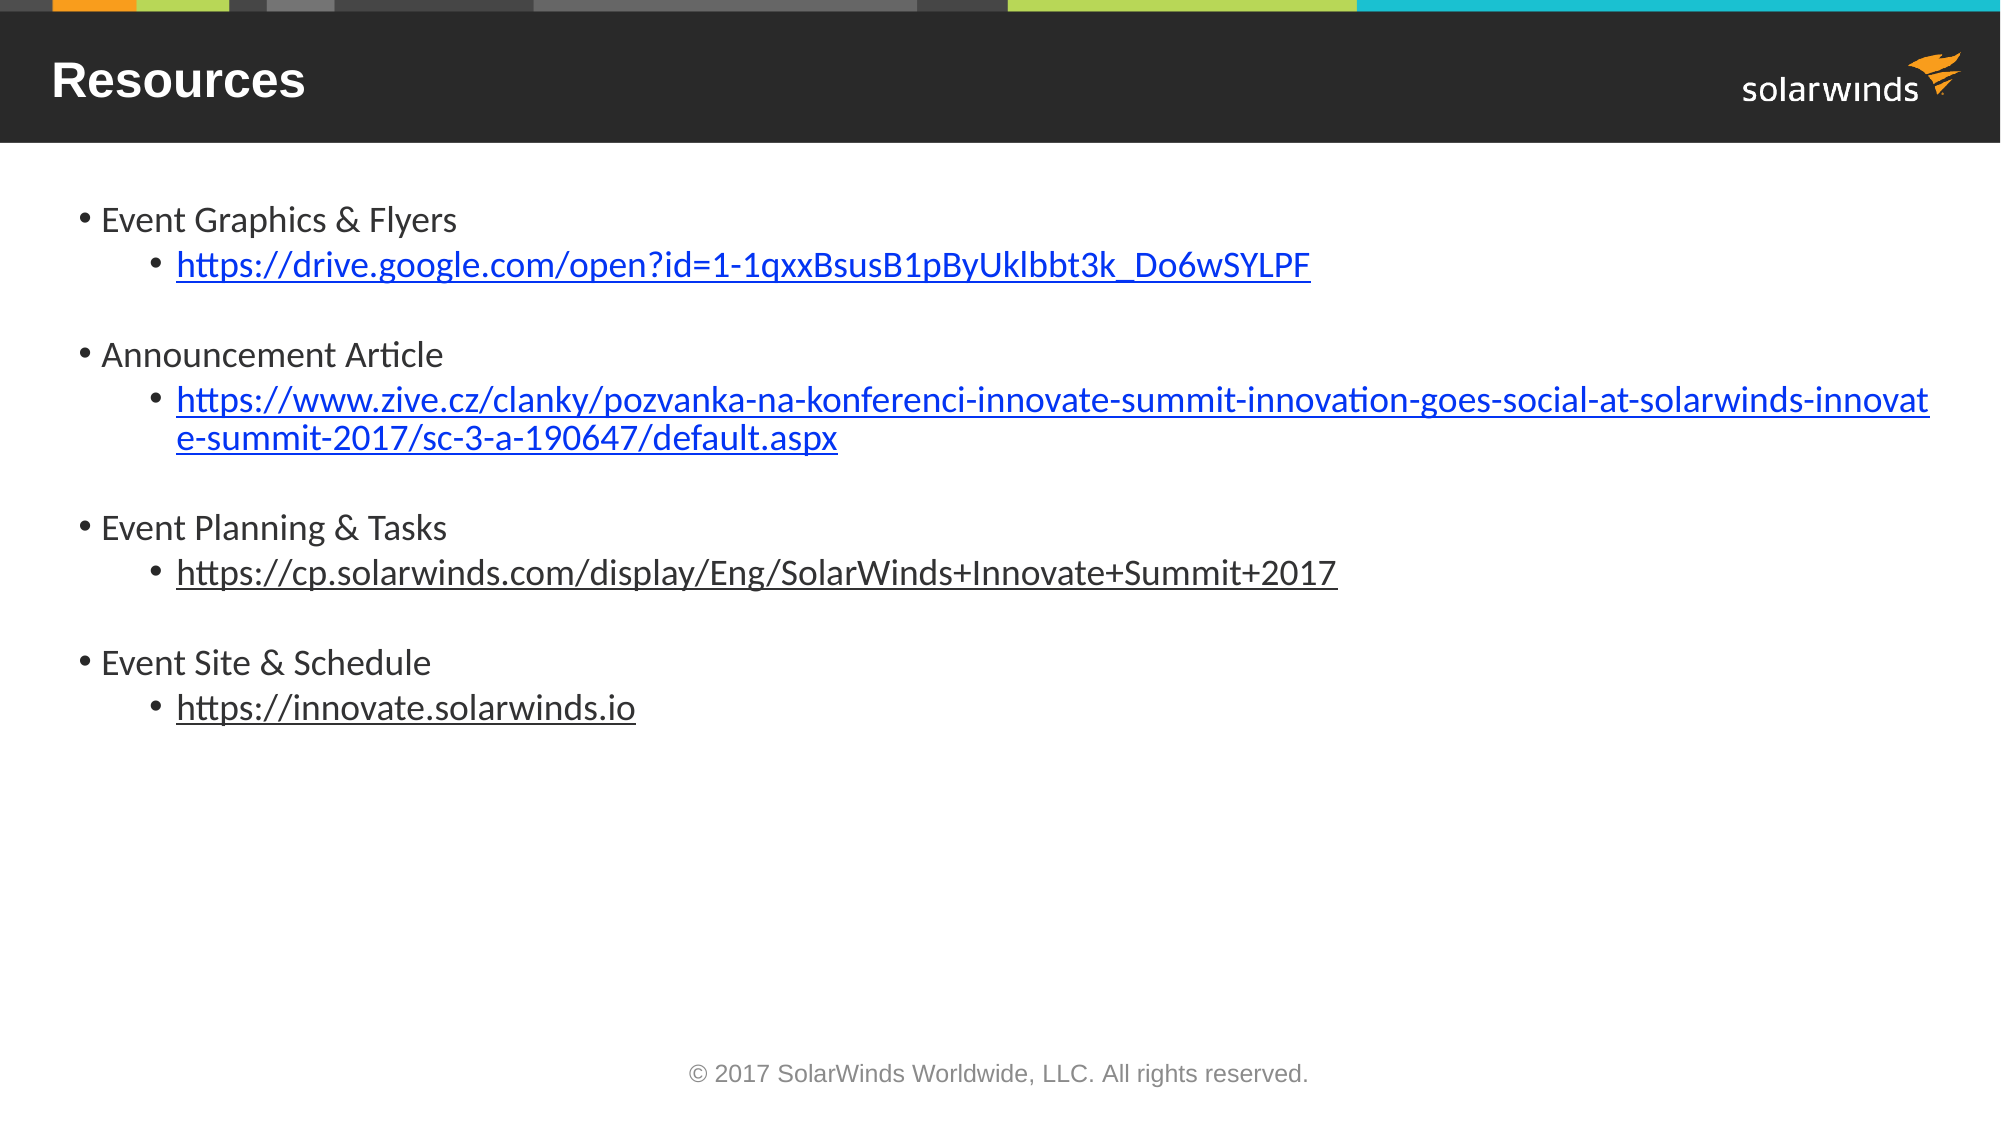

# Resources
Event Graphics & Flyers
https://drive.google.com/open?id=1-1qxxBsusB1pByUklbbt3k_Do6wSYLPF

Announcement Article
https://www.zive.cz/clanky/pozvanka-na-konferenci-innovate-summit-innovation-goes-social-at-solarwinds-innovate-summit-2017/sc-3-a-190647/default.aspx

Event Planning & Tasks
https://cp.solarwinds.com/display/Eng/SolarWinds+Innovate+Summit+2017

Event Site & Schedule
https://innovate.solarwinds.io
© 2017 SolarWinds Worldwide, LLC. All rights reserved.